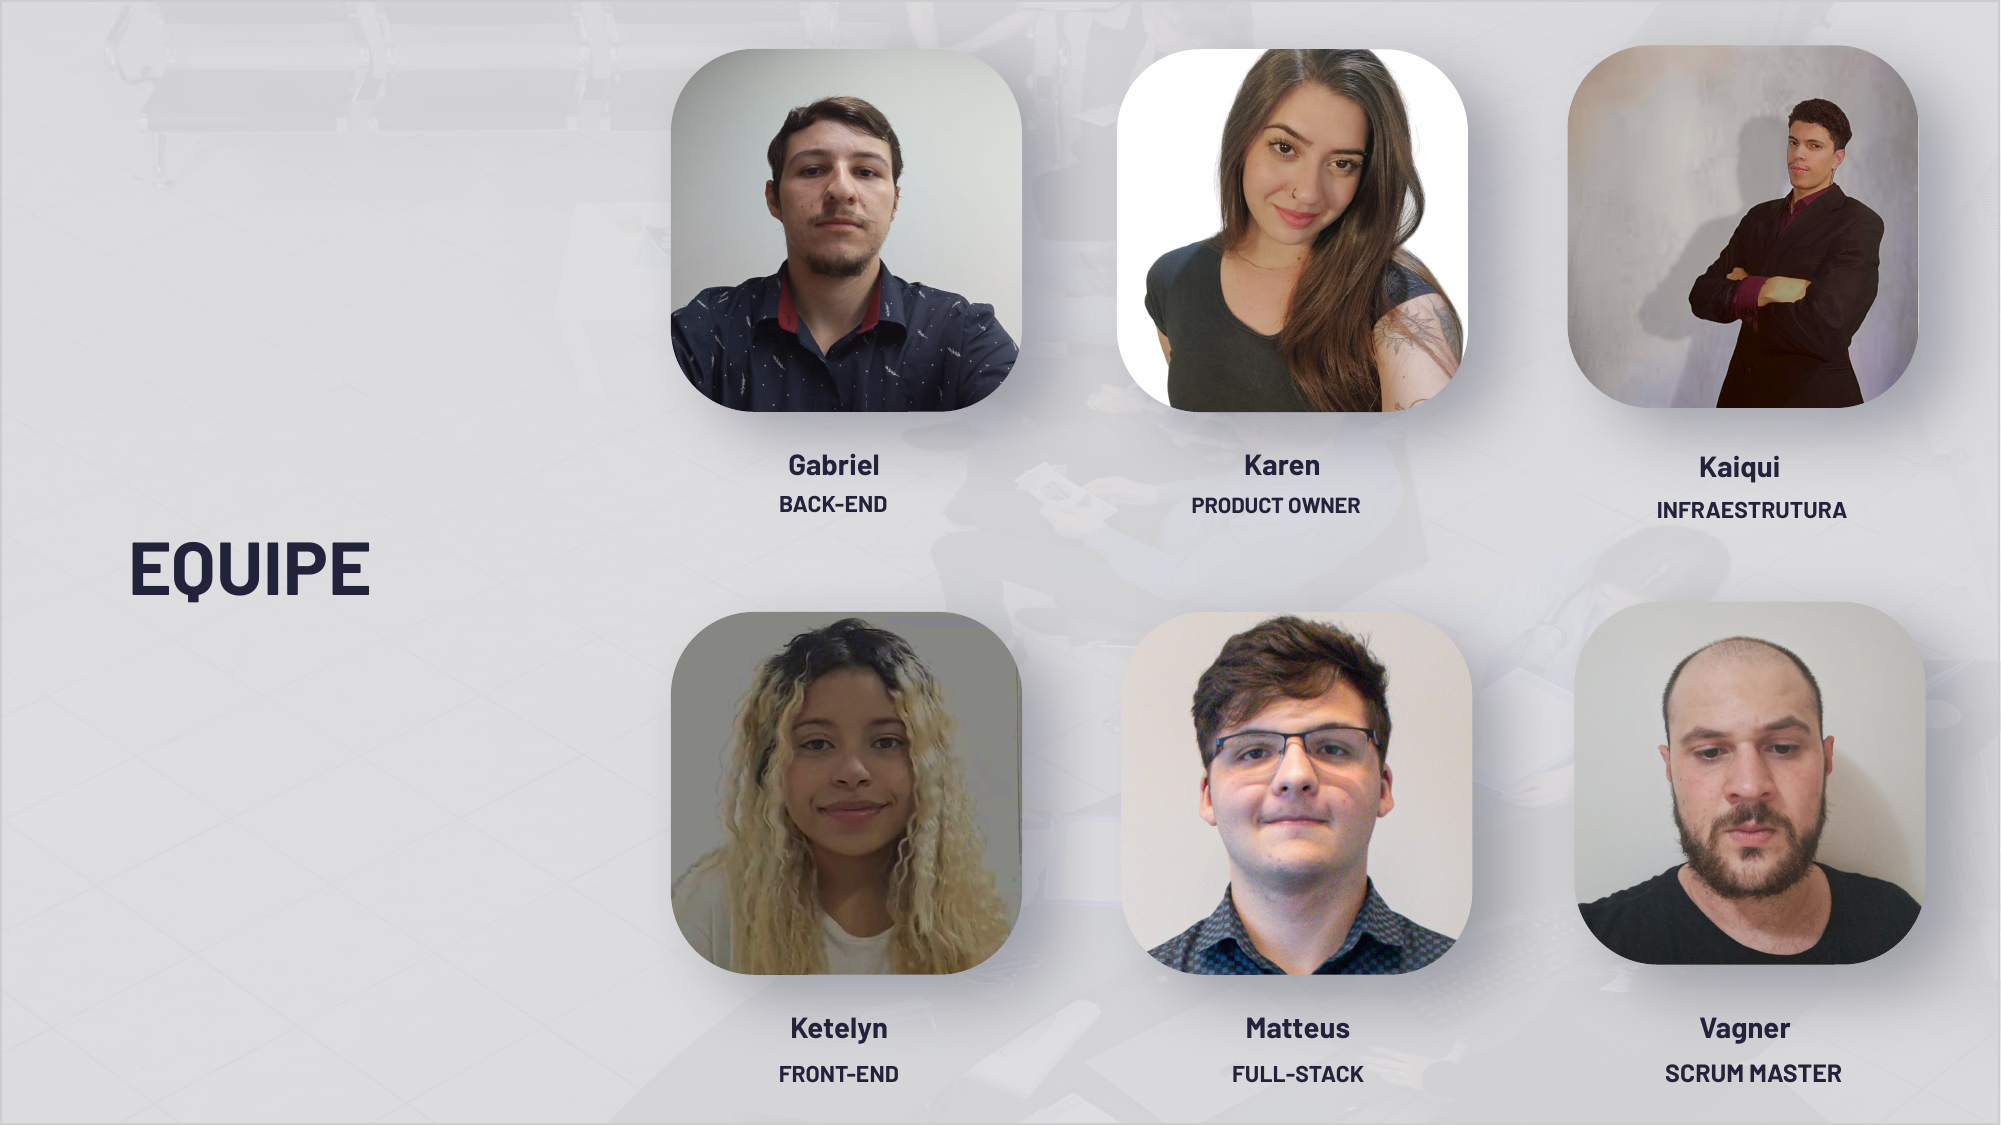

Gabriel
Karen
Kaiqui
Vagner
Ketelyn
Matteus
NETMED
BACK-END
PRODUCT OWNER
INFRAESTRUTURA
EQUIPE
FRONT-END
FULL-STACK
SCRUM MASTER